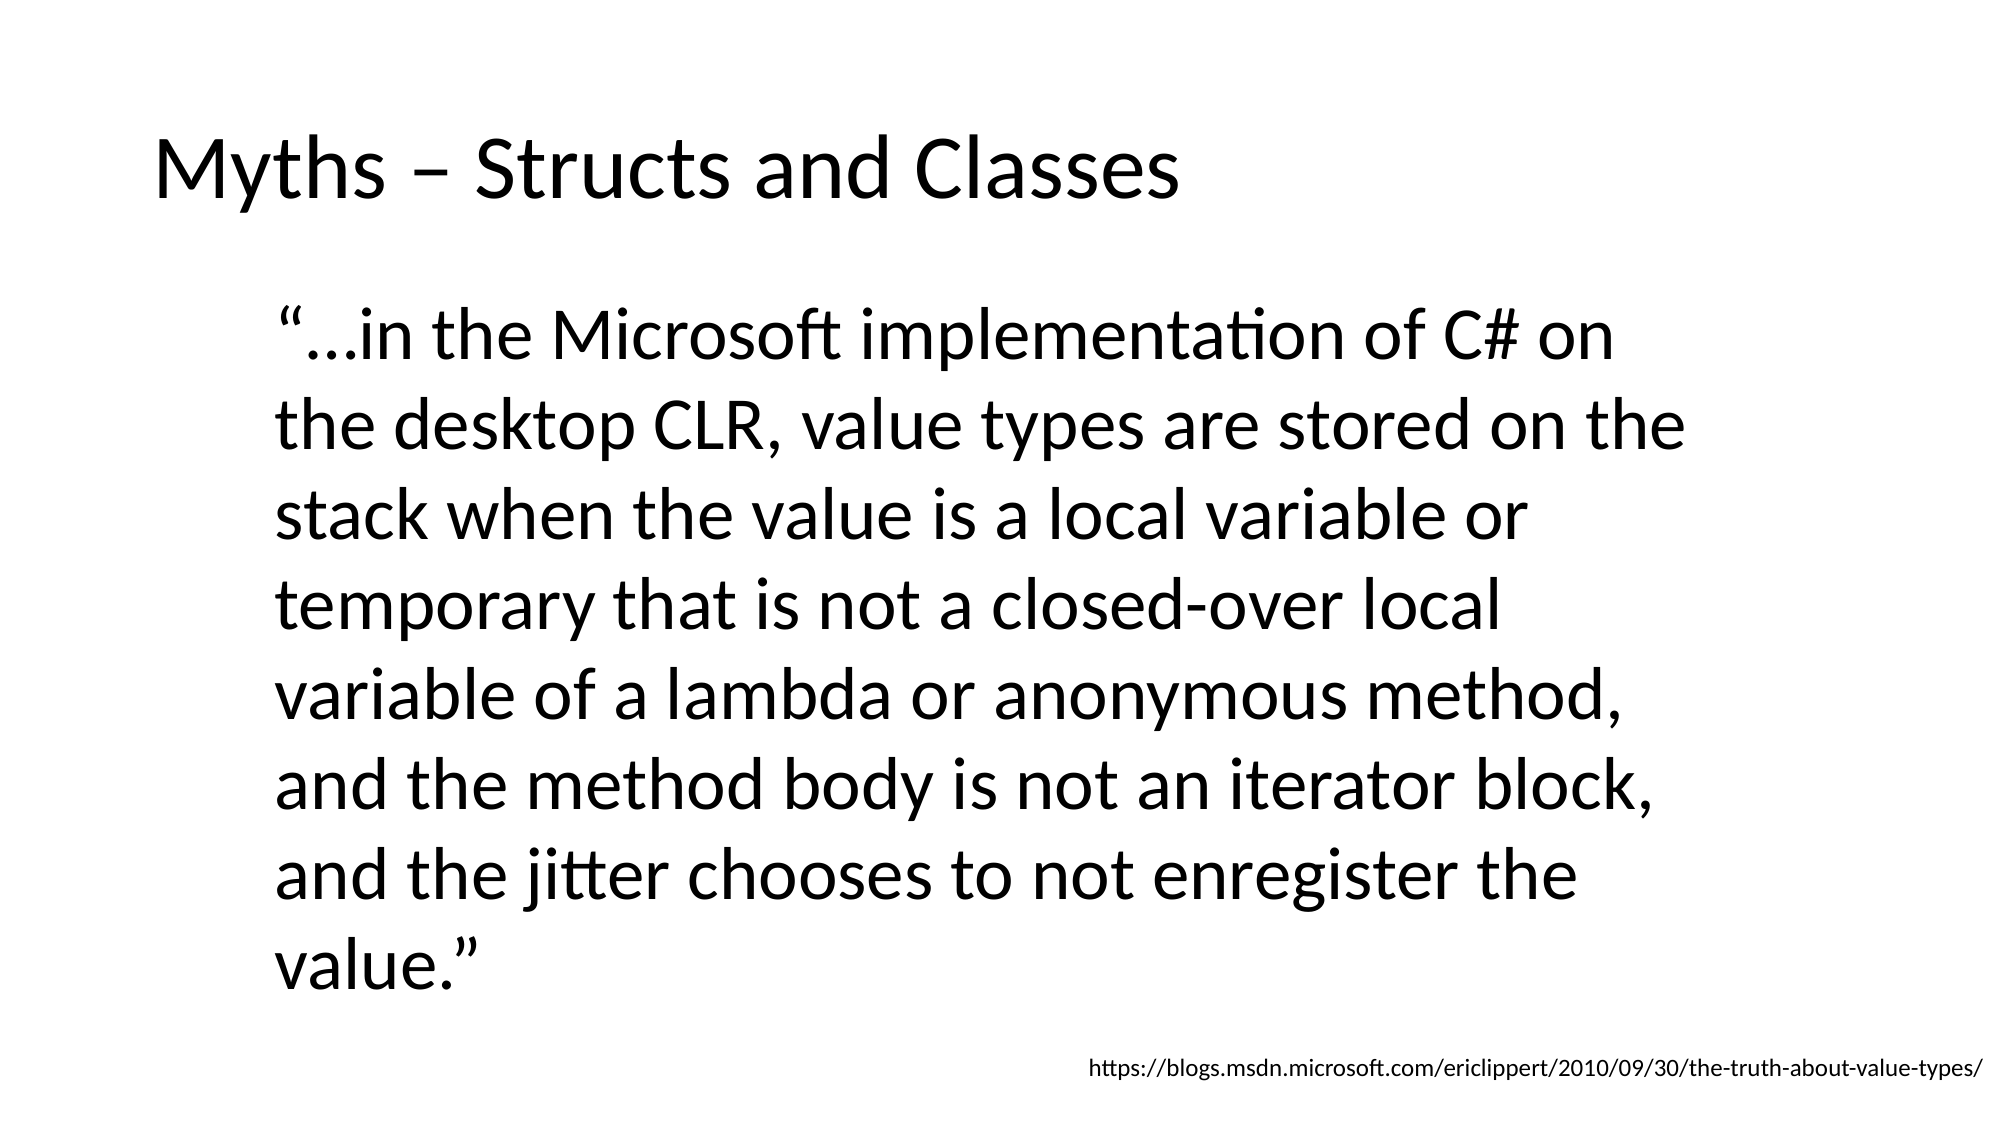

# Myths – Structs and Classes
“…in the Microsoft implementation of C# on the desktop CLR, value types are stored on the stack when the value is a local variable or temporary that is not a closed-over local variable of a lambda or anonymous method, and the method body is not an iterator block, and the jitter chooses to not enregister the value.”
https://blogs.msdn.microsoft.com/ericlippert/2010/09/30/the-truth-about-value-types/